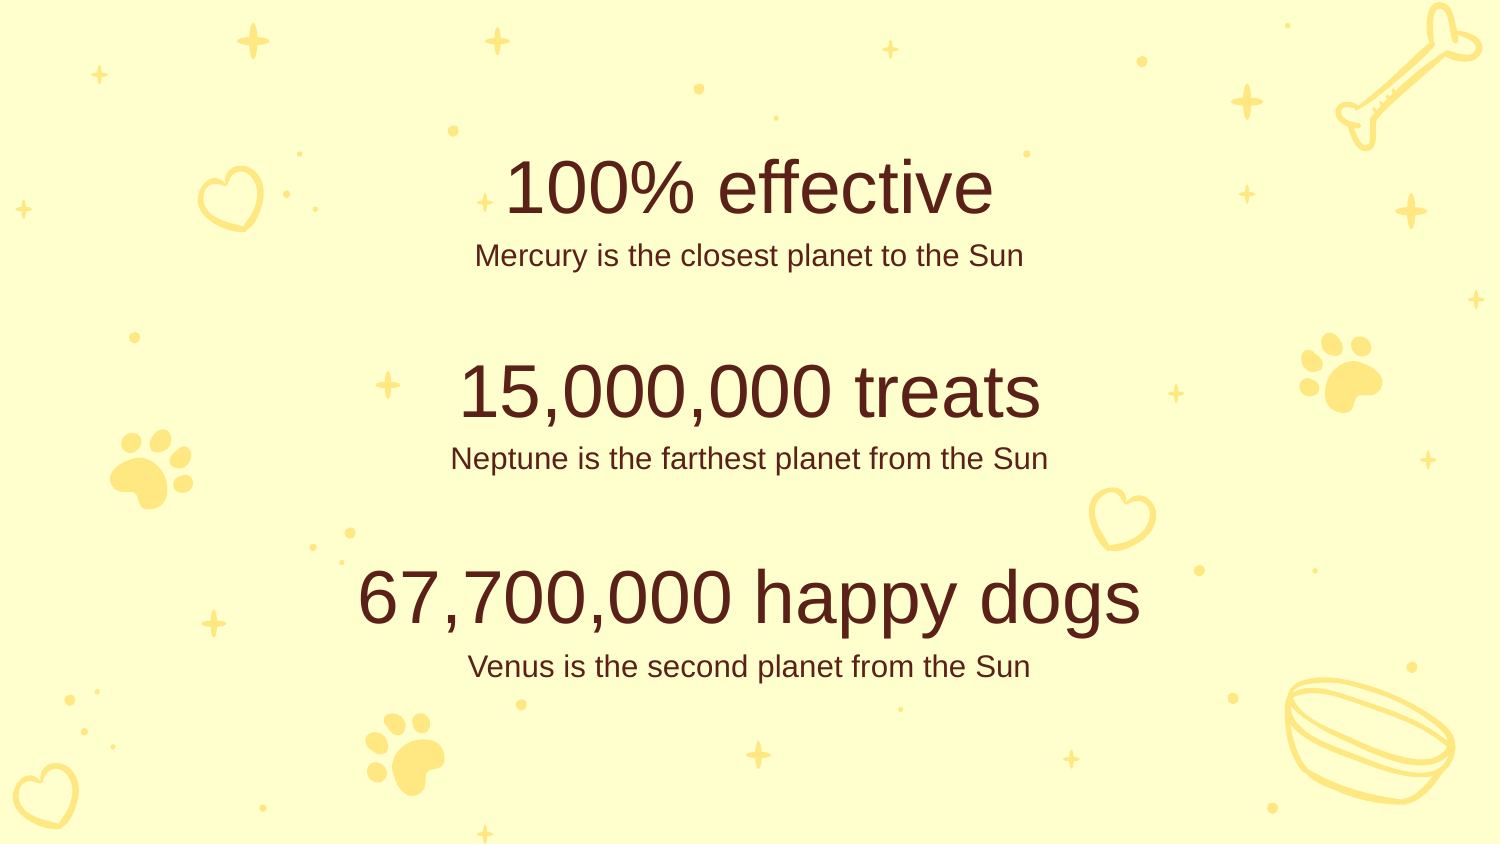

# 100% effective
Mercury is the closest planet to the Sun

15,000,000 treats
Neptune is the farthest planet from the Sun
67,700,000 happy dogs
Venus is the second planet from the Sun